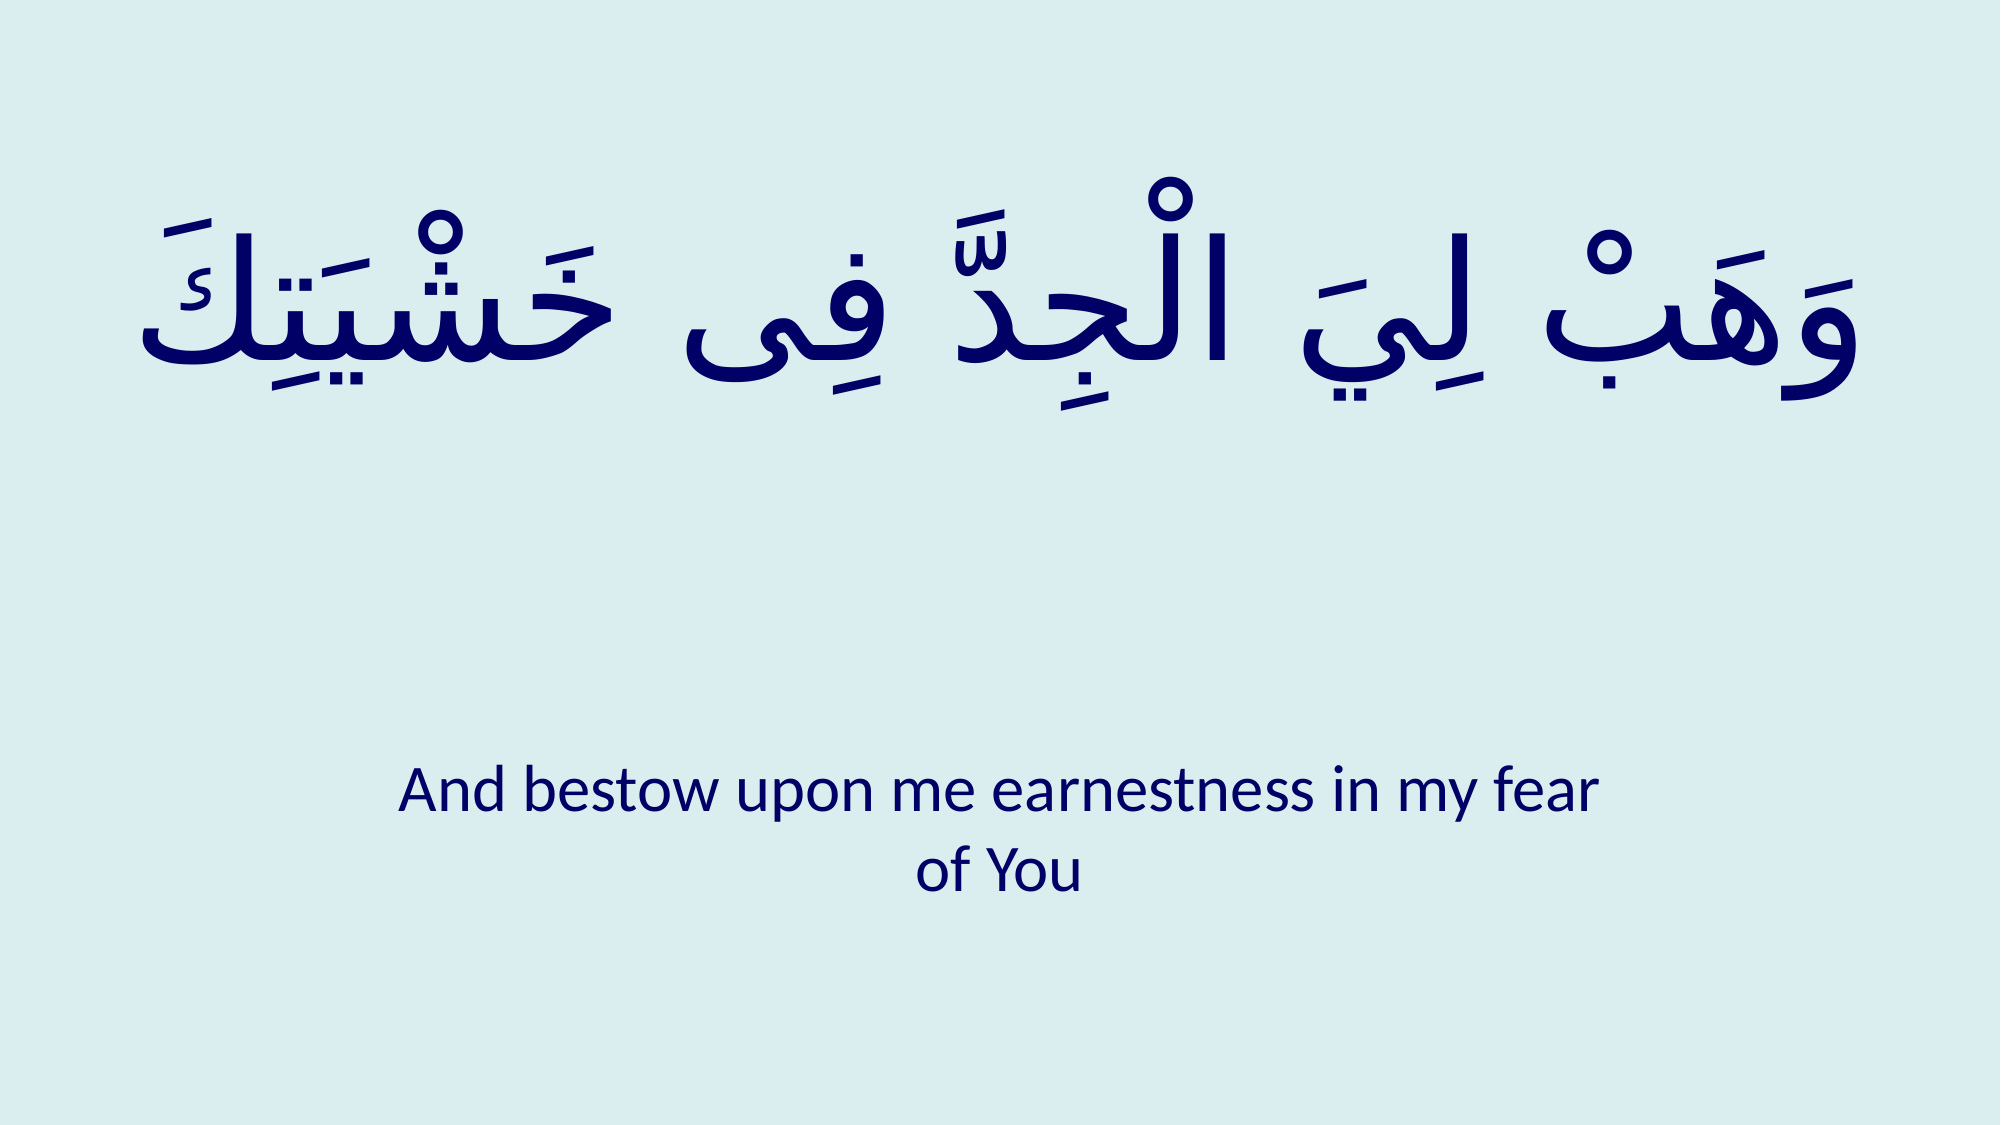

# وَهَبْ لِيَ الْجِدَّ فِی خَشْیَتِكَ
And bestow upon me earnestness in my fear of You